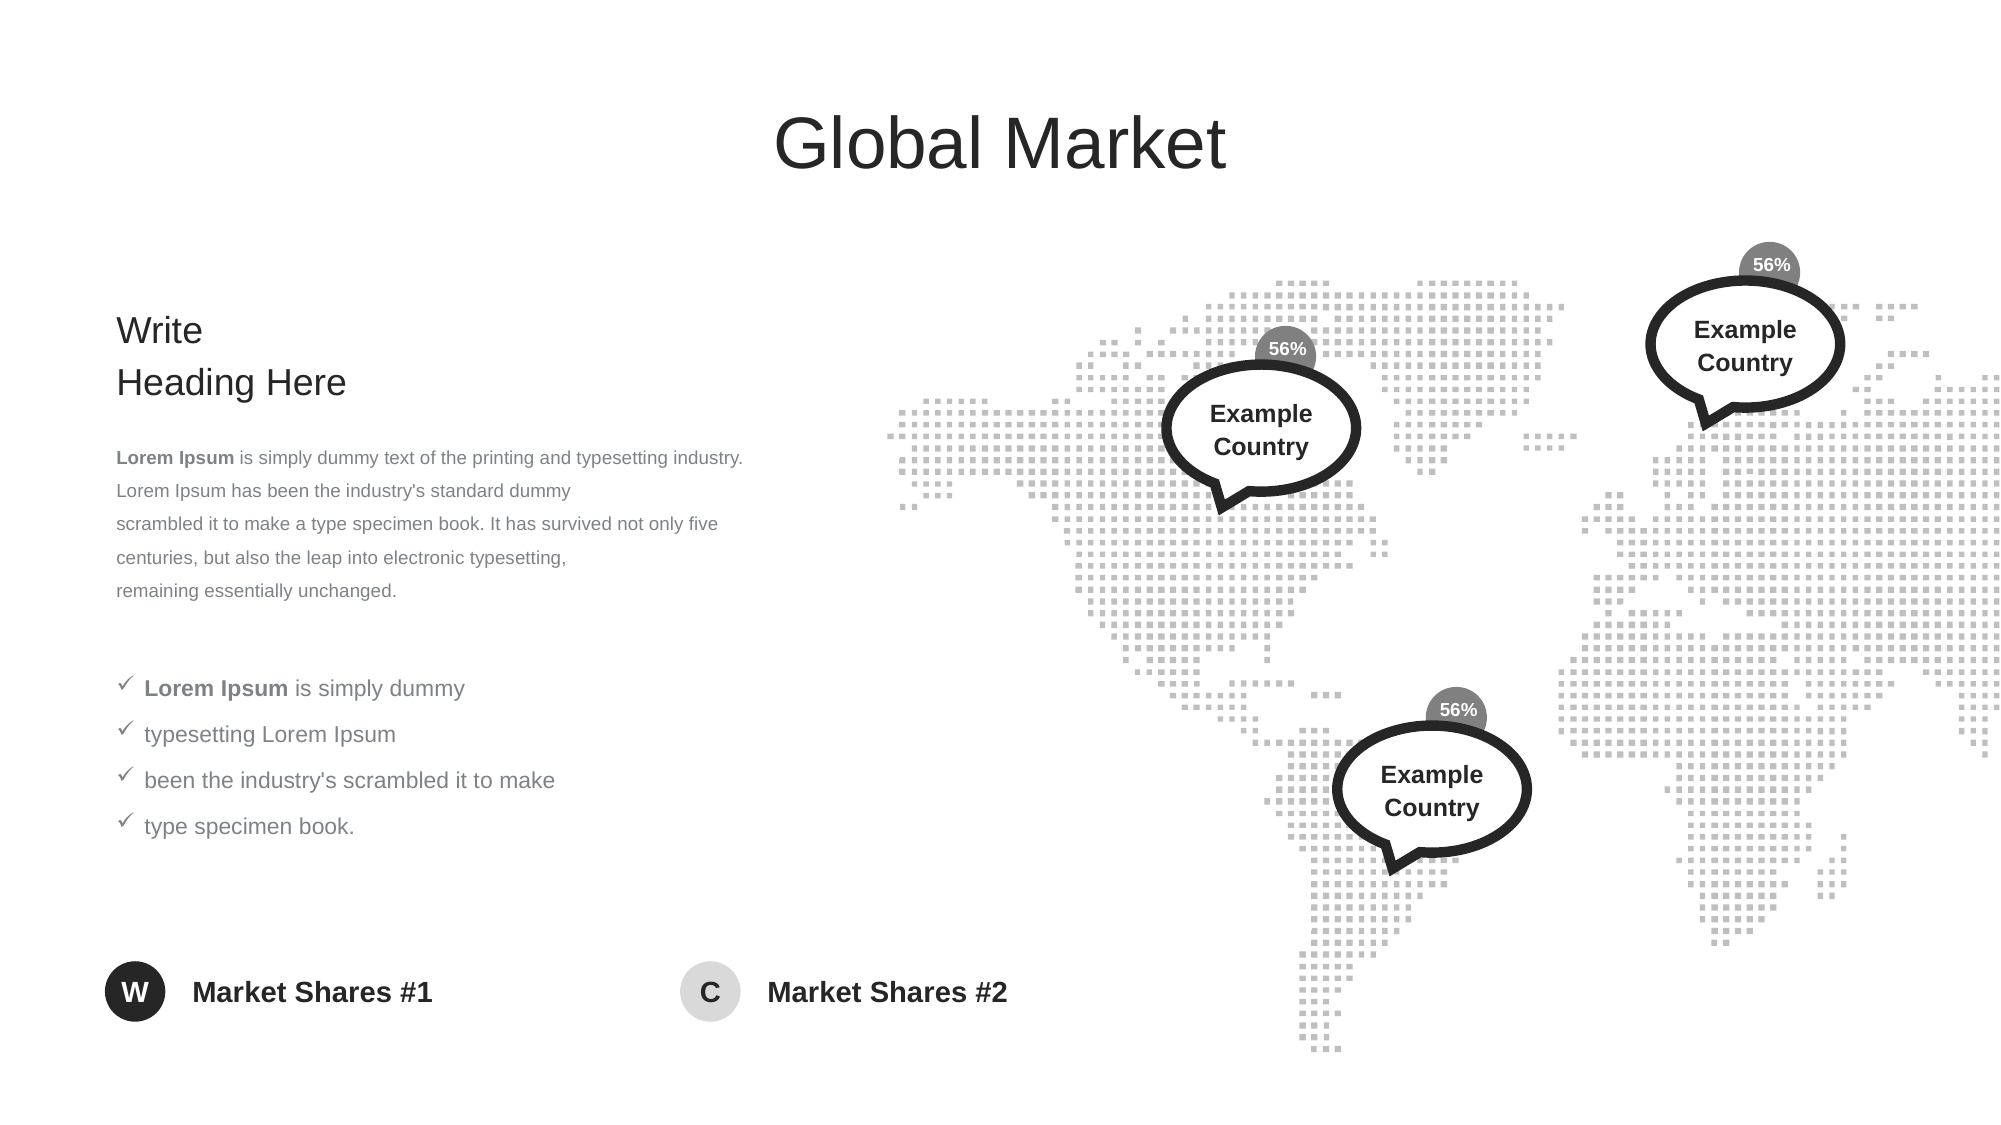

Global Market

56%

Example
Country

Write
Heading Here

56%

Example
Country
Lorem Ipsum is simply dummy text of the printing and typesetting industry.
Lorem Ipsum has been the industry's standard dummy
scrambled it to make a type specimen book. It has survived not only five
centuries, but also the leap into electronic typesetting,
remaining essentially unchanged.
Lorem Ipsum is simply dummy
typesetting Lorem Ipsum
been the industry's scrambled it to make
type specimen book.

56%

Example
Country

W
C
Market Shares #1
Market Shares #2